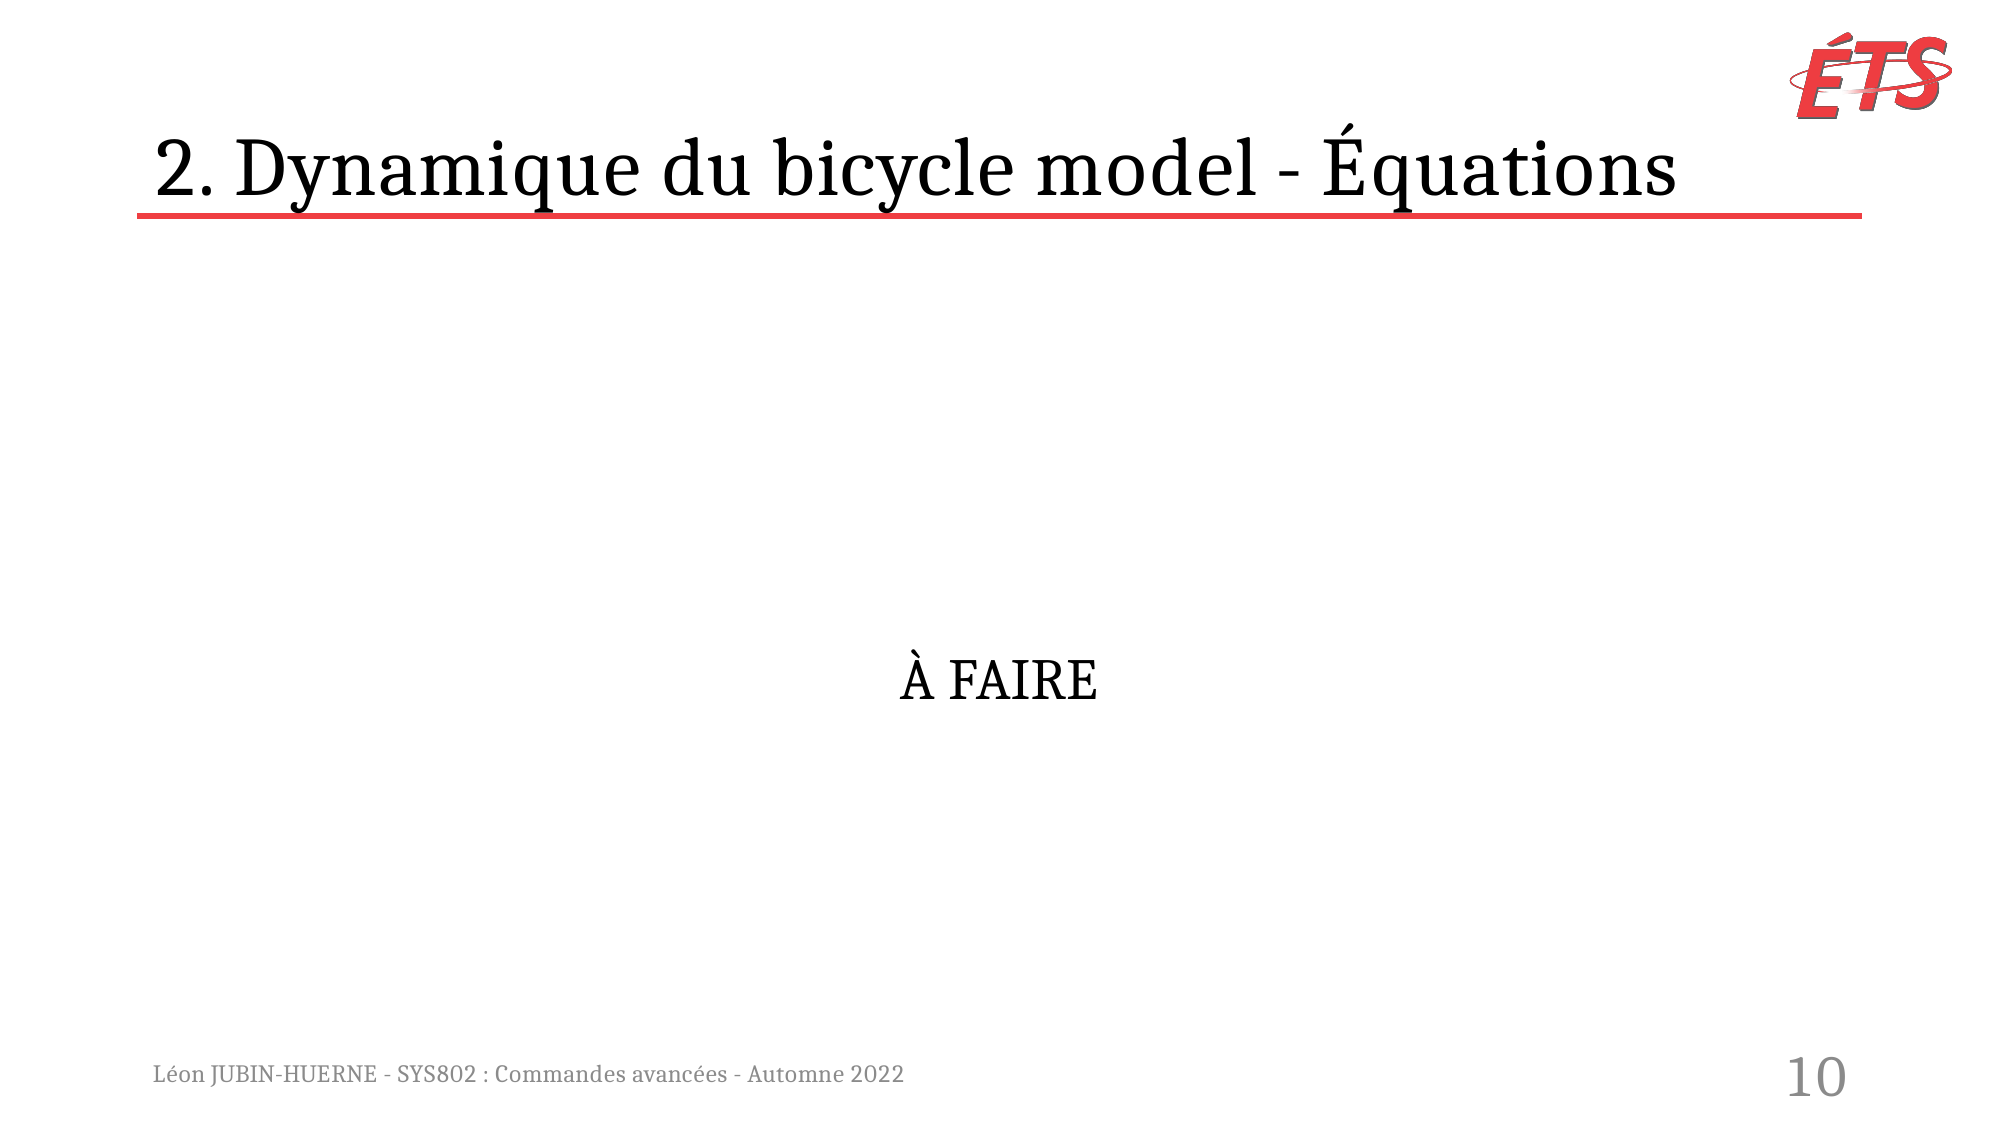

# 2. Dynamique du bicycle model - Équations

À FAIRE
Léon JUBIN-HUERNE - SYS802 : Commandes avancées - Automne 2022
10